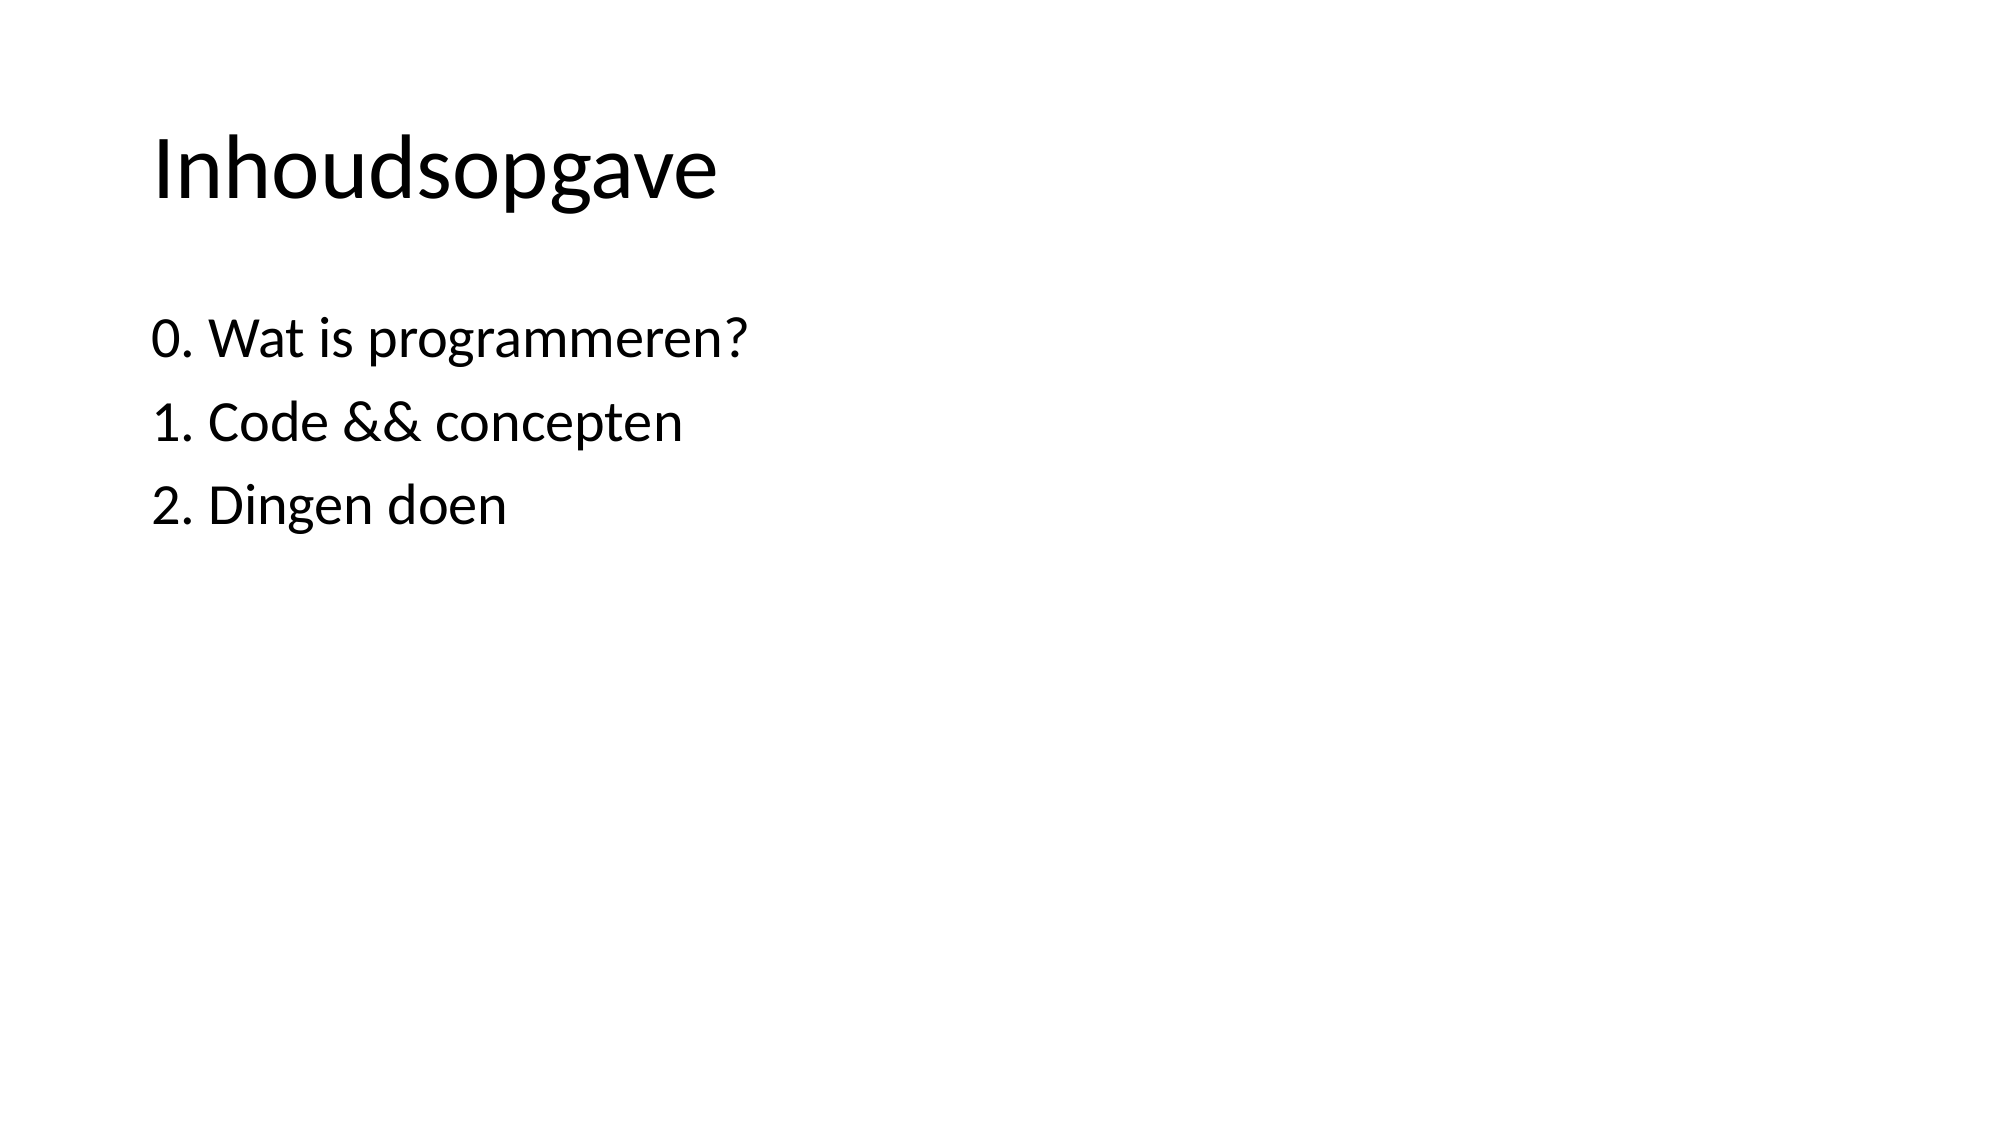

# Inhoudsopgave
0. Wat is programmeren?
1. Code && concepten
2. Dingen doen